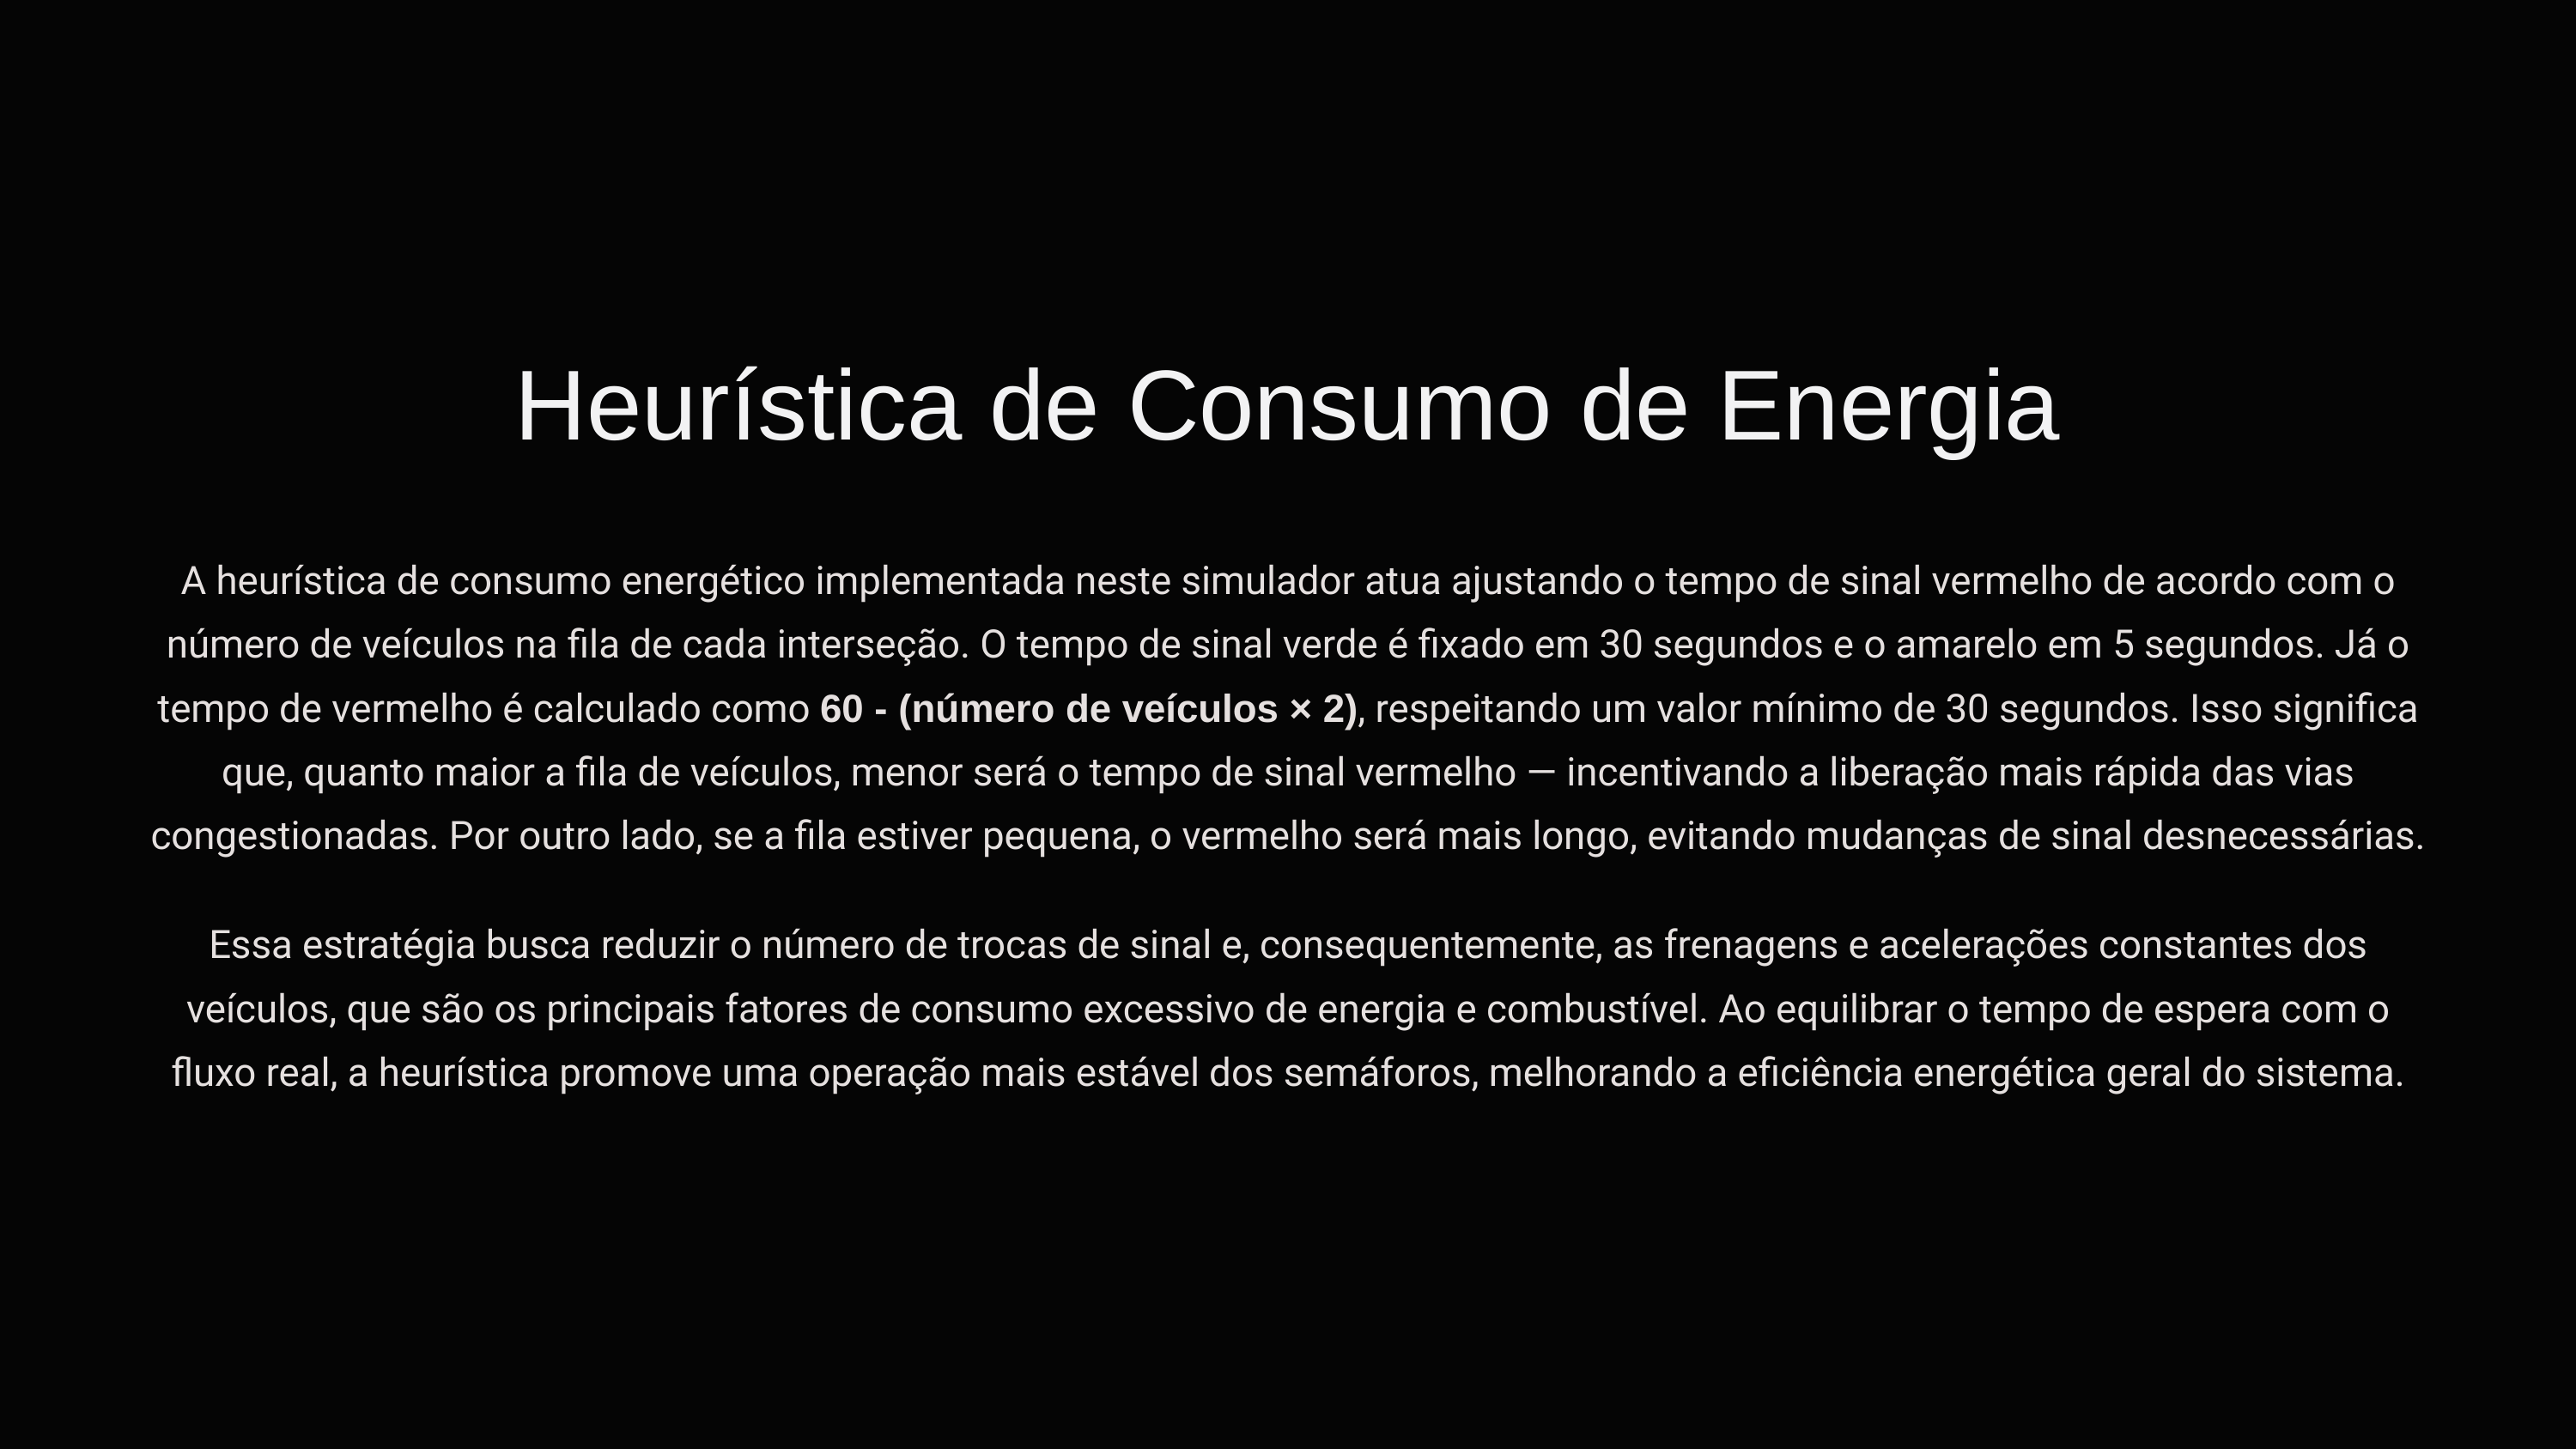

Heurística de Consumo de Energia

A heurística de consumo energético implementada neste simulador atua ajustando o tempo de sinal vermelho de acordo com o número de veículos na fila de cada interseção. O tempo de sinal verde é fixado em 30 segundos e o amarelo em 5 segundos. Já o tempo de vermelho é calculado como 60 - (número de veículos × 2), respeitando um valor mínimo de 30 segundos. Isso significa que, quanto maior a fila de veículos, menor será o tempo de sinal vermelho — incentivando a liberação mais rápida das vias congestionadas. Por outro lado, se a fila estiver pequena, o vermelho será mais longo, evitando mudanças de sinal desnecessárias.

Essa estratégia busca reduzir o número de trocas de sinal e, consequentemente, as frenagens e acelerações constantes dos veículos, que são os principais fatores de consumo excessivo de energia e combustível. Ao equilibrar o tempo de espera com o fluxo real, a heurística promove uma operação mais estável dos semáforos, melhorando a eficiência energética geral do sistema.